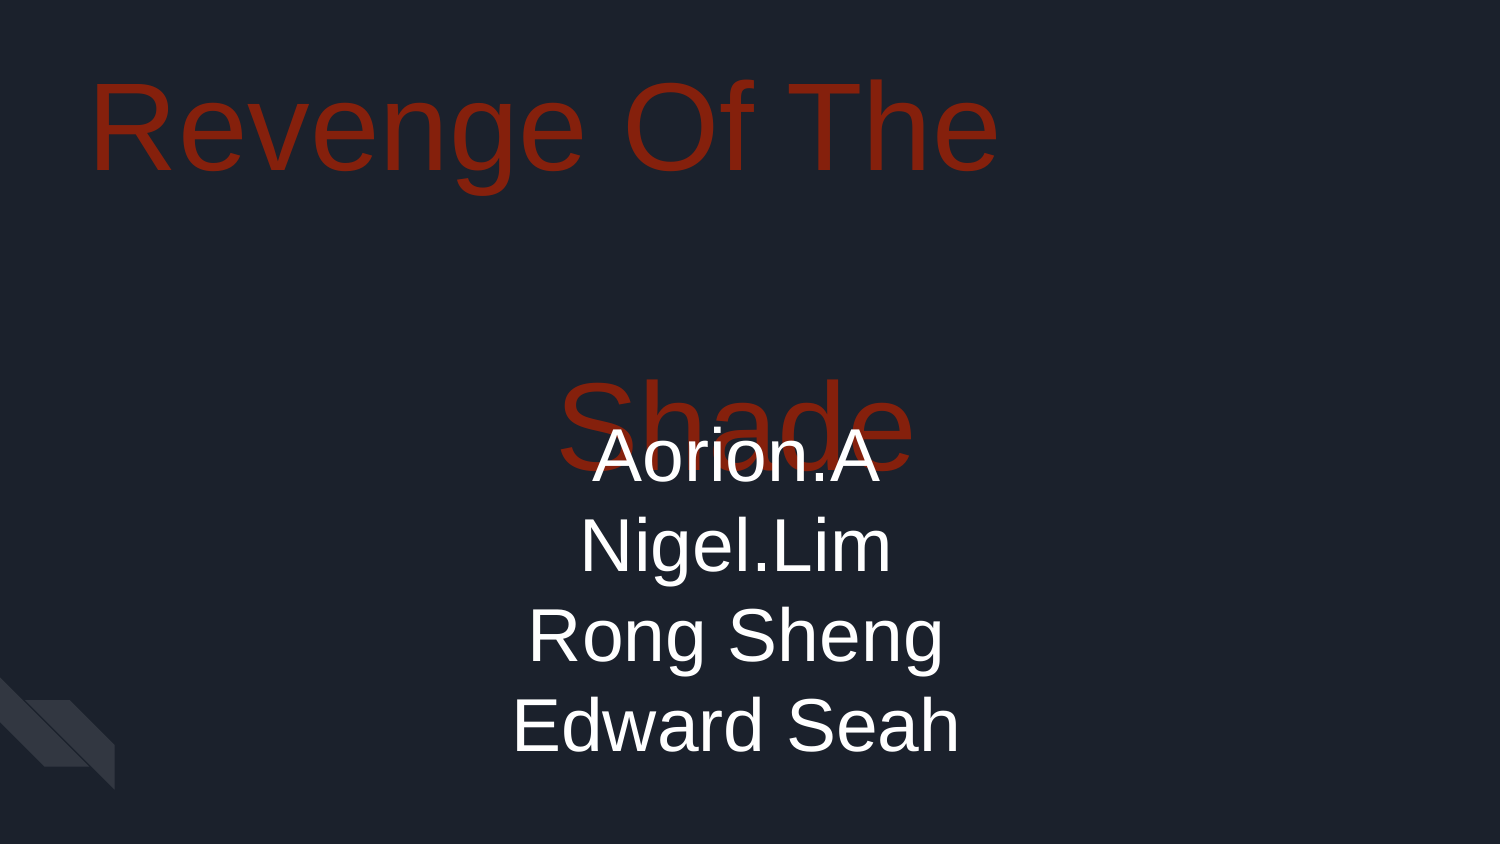

Revenge Of The                                        Shade
Aorion.A
Nigel.Lim
Rong Sheng
Edward Seah